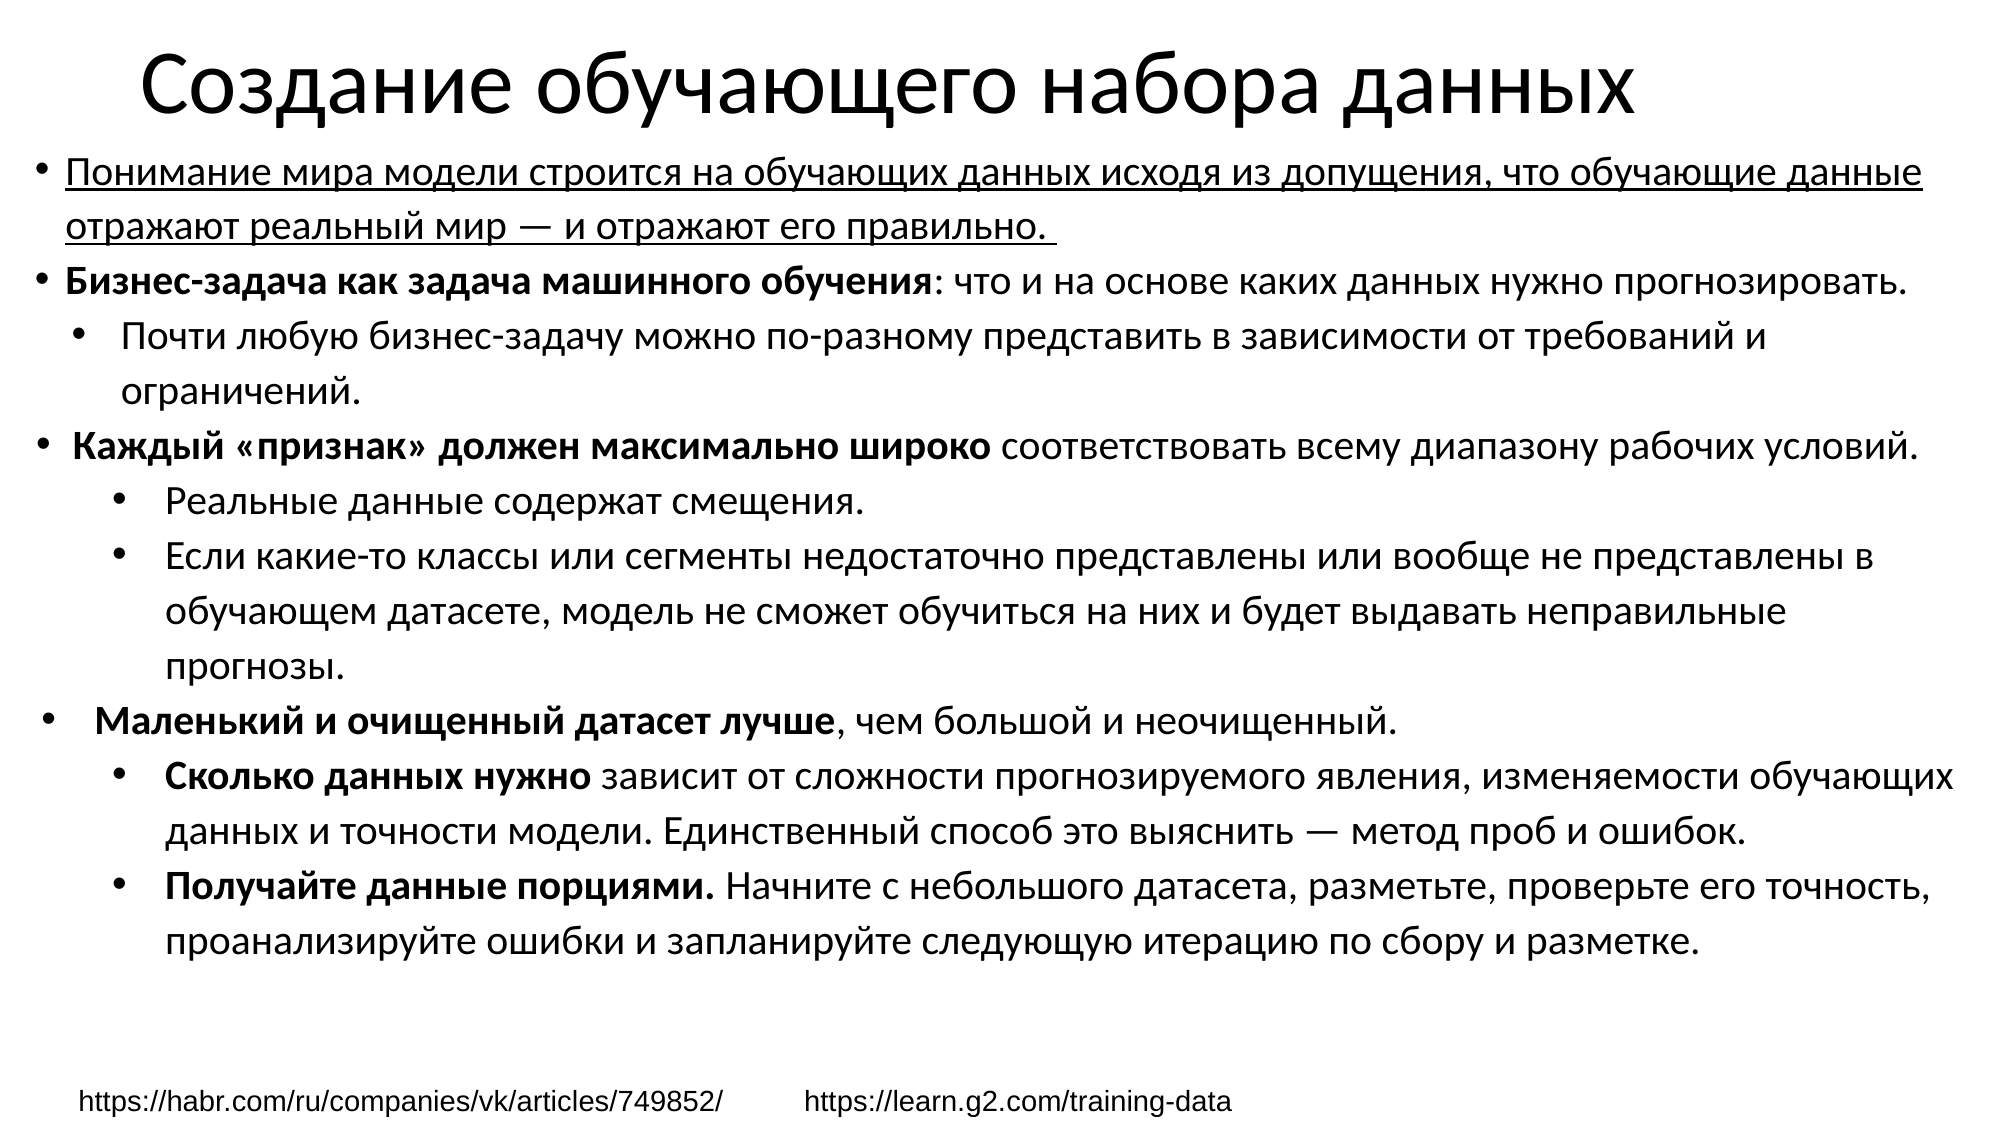

# Создание обучающего набора данных
Понимание мира модели строится на обучающих данных исходя из допущения, что обучающие данные отражают реальный мир — и отражают его правильно.
Бизнес-задача как задача машинного обучения: что и на основе каких данных нужно прогнозировать.
Почти любую бизнес-задачу можно по-разному представить в зависимости от требований и ограничений.
Каждый «признак» должен максимально широко соответствовать всему диапазону рабочих условий.
Реальные данные содержат смещения.
Если какие-то классы или сегменты недостаточно представлены или вообще не представлены в обучающем датасете, модель не сможет обучиться на них и будет выдавать неправильные прогнозы.
Маленький и очищенный датасет лучше, чем большой и неочищенный.
Сколько данных нужно зависит от сложности прогнозируемого явления, изменяемости обучающих данных и точности модели. Единственный способ это выяснить — метод проб и ошибок.
Получайте данные порциями. Начните с небольшого датасета, разметьте, проверьте его точность, проанализируйте ошибки и запланируйте следующую итерацию по сбору и разметке.

https://learn.g2.com/training-data
https://habr.com/ru/companies/vk/articles/749852/